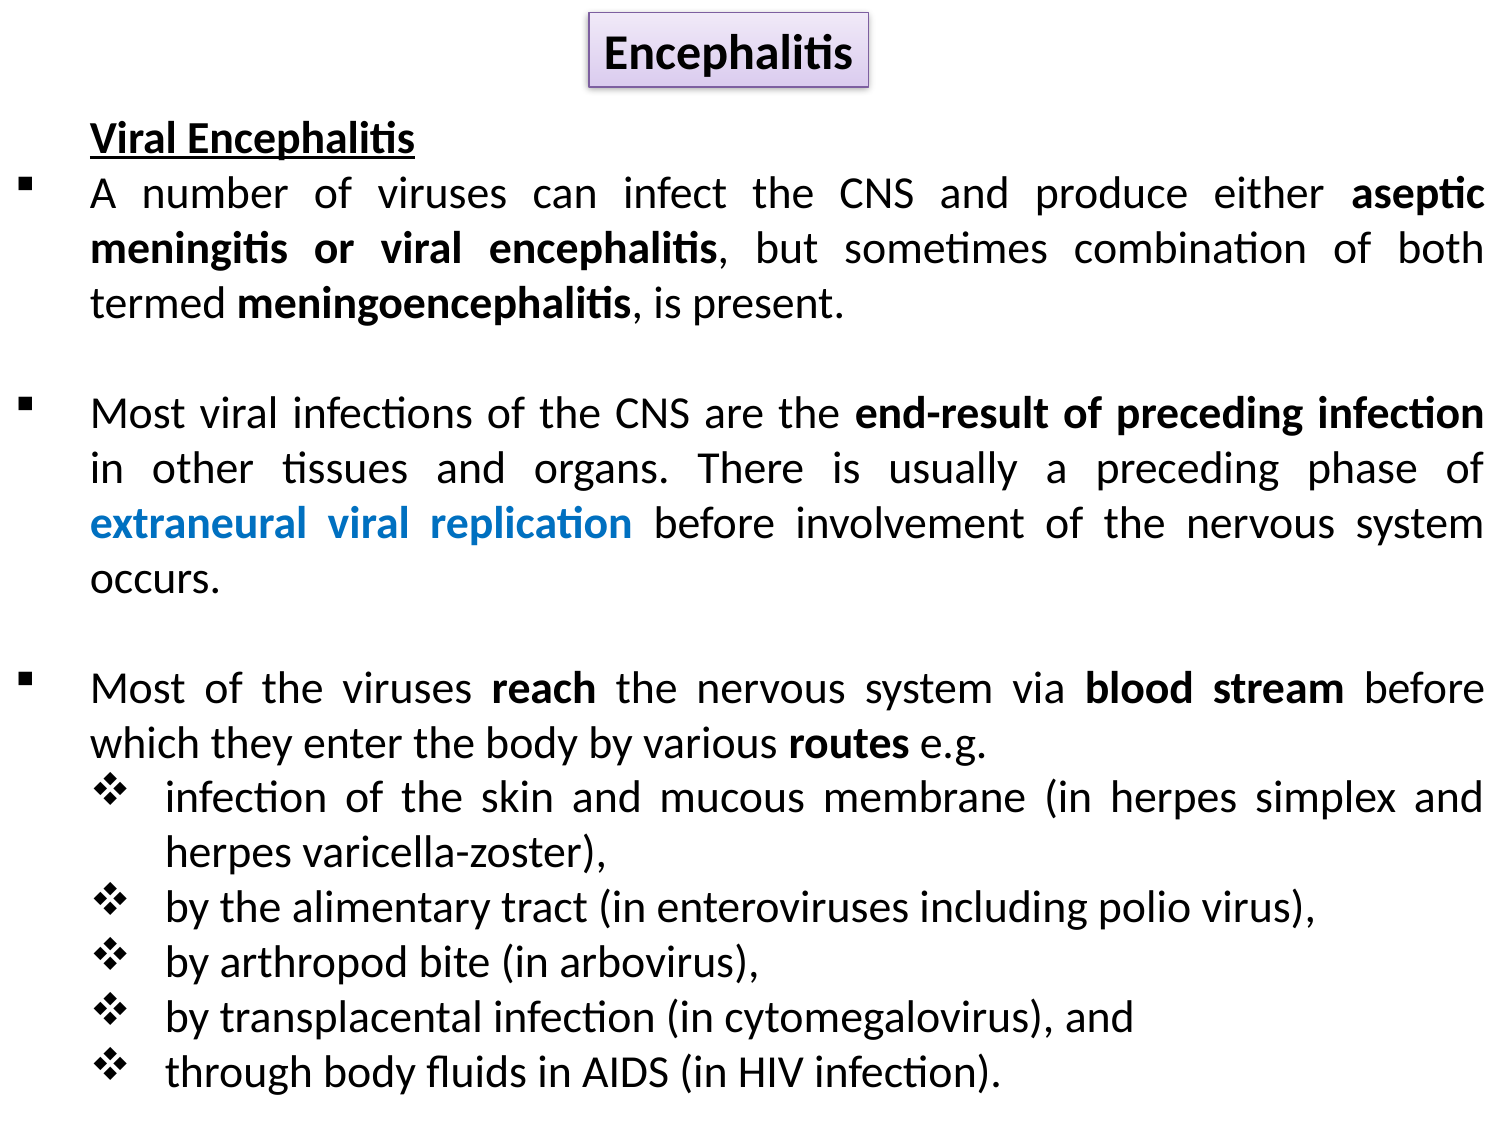

Encephalitis
Viral Encephalitis
A number of viruses can infect the CNS and produce either aseptic meningitis or viral encephalitis, but sometimes combination of both termed meningoencephalitis, is present.

Most viral infections of the CNS are the end-result of preceding infection in other tissues and organs. There is usually a preceding phase of extraneural viral replication before involvement of the nervous system occurs.

Most of the viruses reach the nervous system via blood stream before which they enter the body by various routes e.g.
infection of the skin and mucous membrane (in herpes simplex and herpes varicella-zoster),
by the alimentary tract (in enteroviruses including polio virus),
by arthropod bite (in arbovirus),
by transplacental infection (in cytomegalovirus), and
through body fluids in AIDS (in HIV infection).